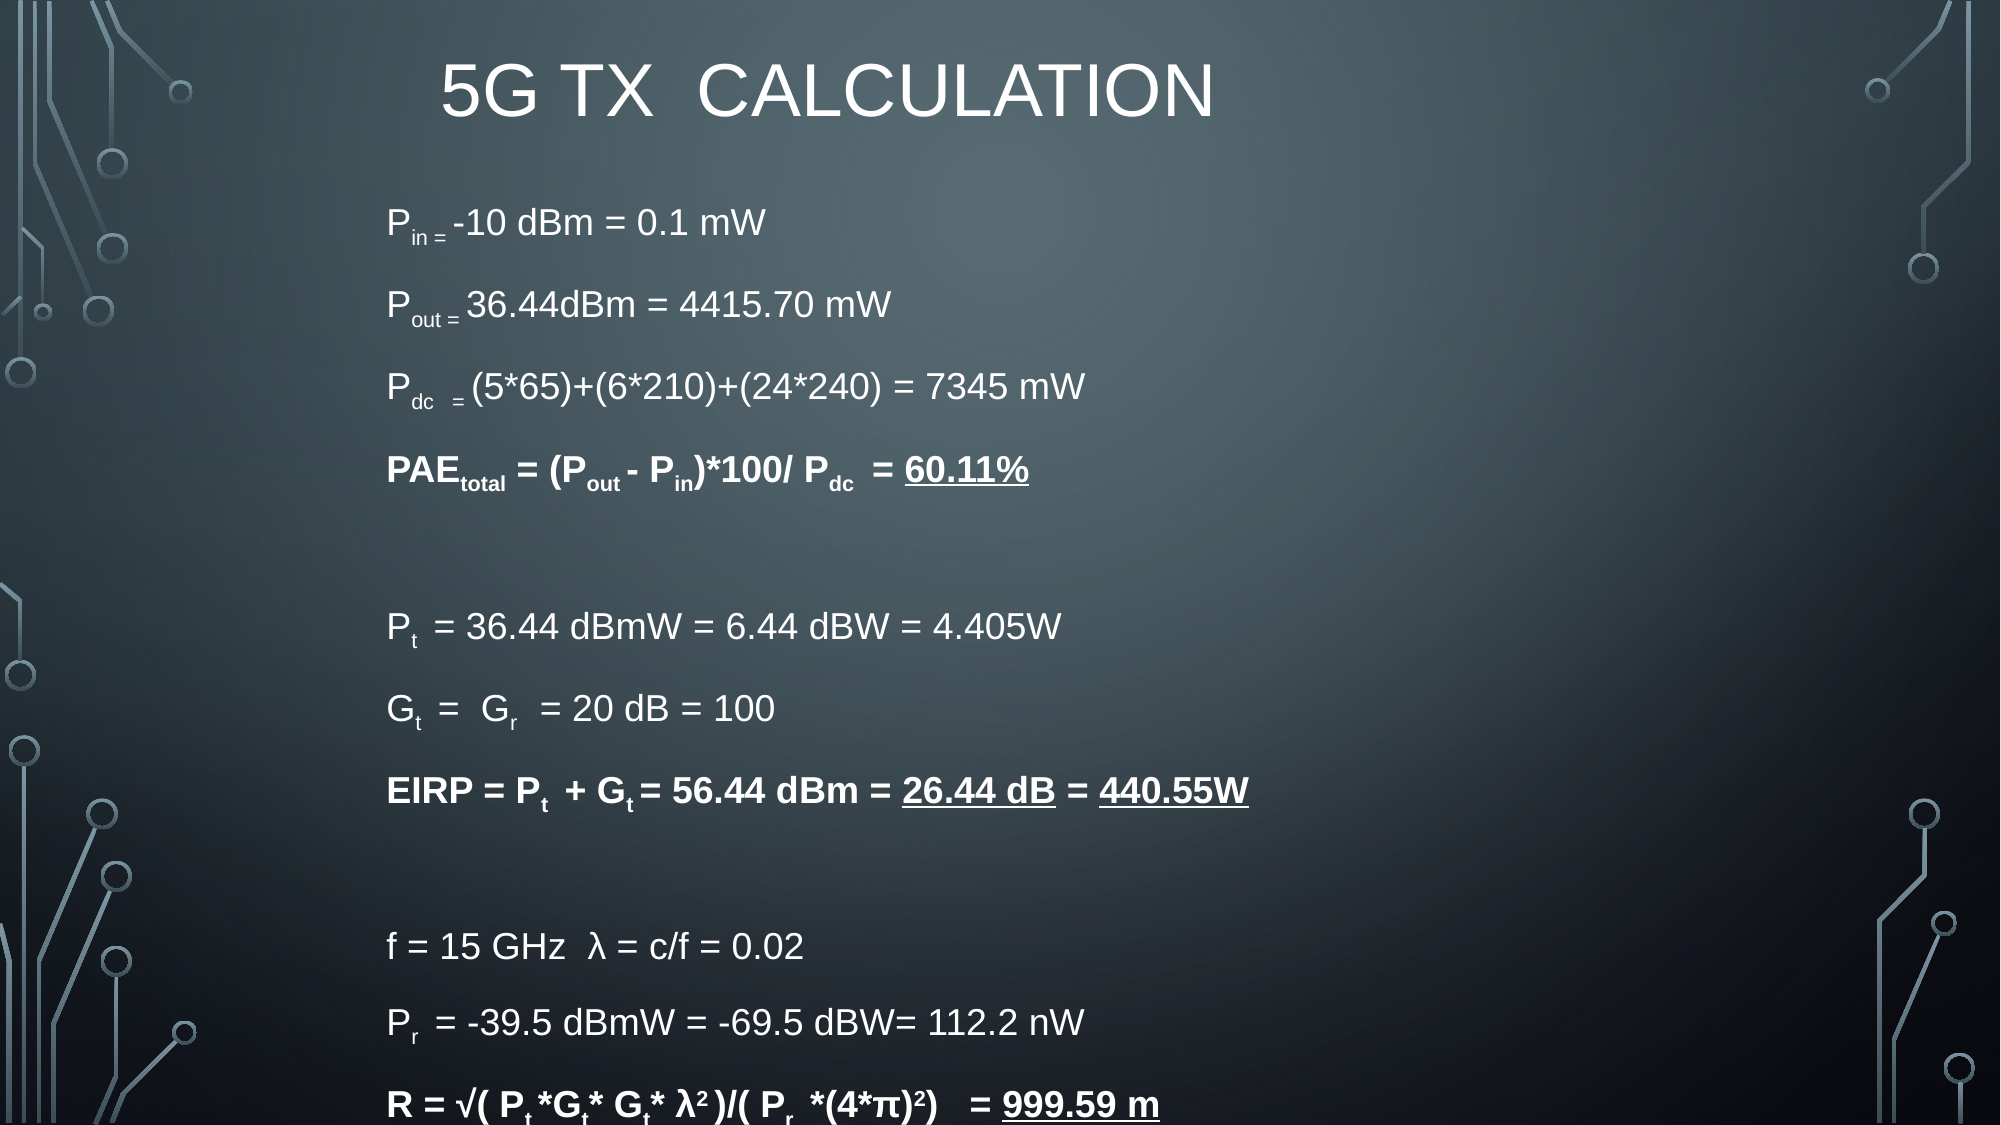

# 5G TX  Calculation
Pin = -10 dBm = 0.1 mW
Pout = 36.44dBm = 4415.70 mW
Pdc   = (5*65)+(6*210)+(24*240) = 7345 mW
PAEtotal = (Pout - Pin)*100/ Pdc   = 60.11%

Pt  = 36.44 dBmW = 6.44 dBW = 4.405W
Gt  =  Gr   = 20 dB = 100
EIRP = Pt  + Gt = 56.44 dBm = 26.44 dB = 440.55W

f = 15 GHz  λ = c/f = 0.02
Pr  = -39.5 dBmW = -69.5 dBW= 112.2 nW
R = √( Pt *Gt* Gt* λ2 )/( Pr  *(4*π)2)   = 999.59 m